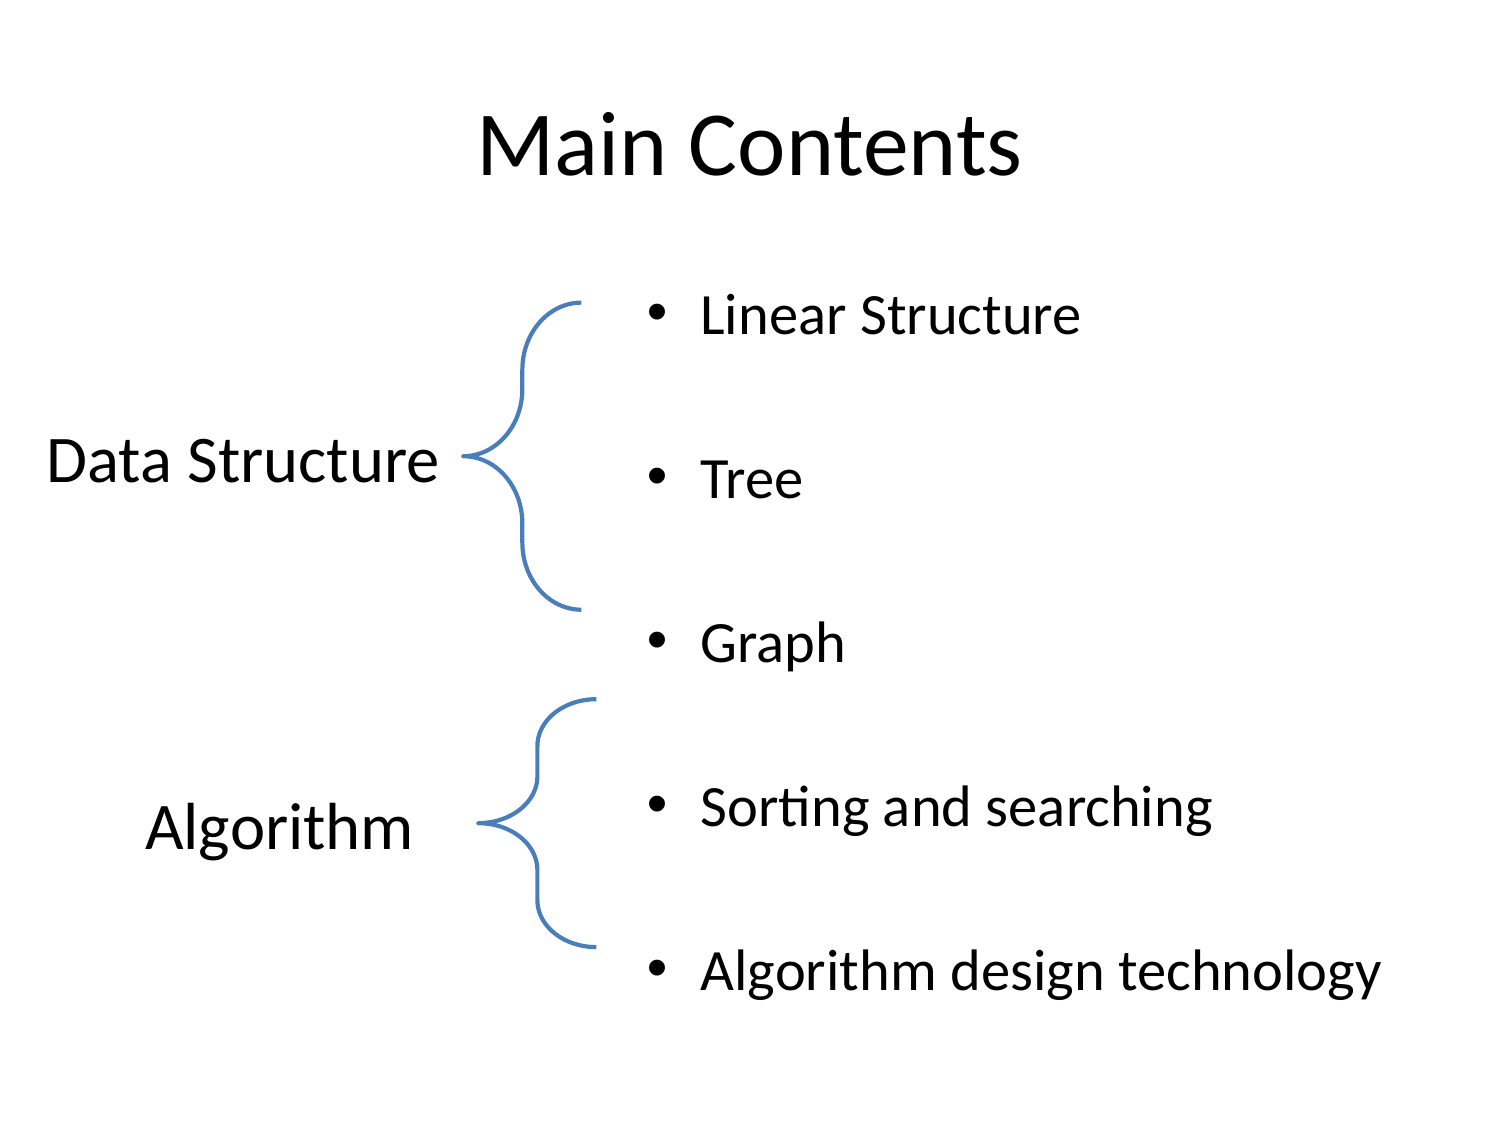

# Main Contents
Linear Structure

Tree

Graph

Sorting and searching

Algorithm design technology

Data Structure

Algorithm